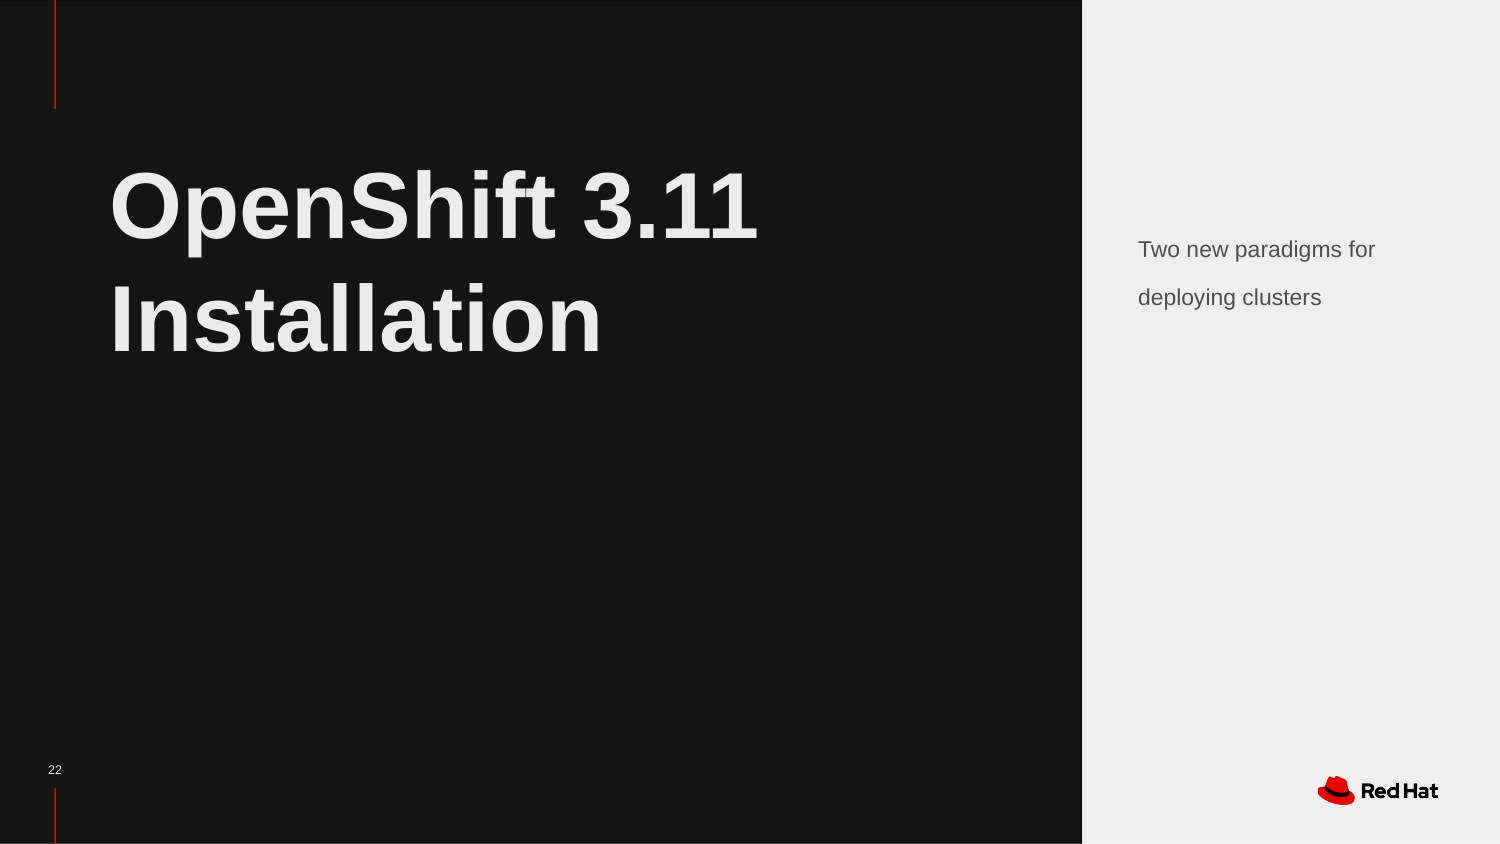

# OpenShift 3.11 Installation
Two new paradigms for deploying clusters
22